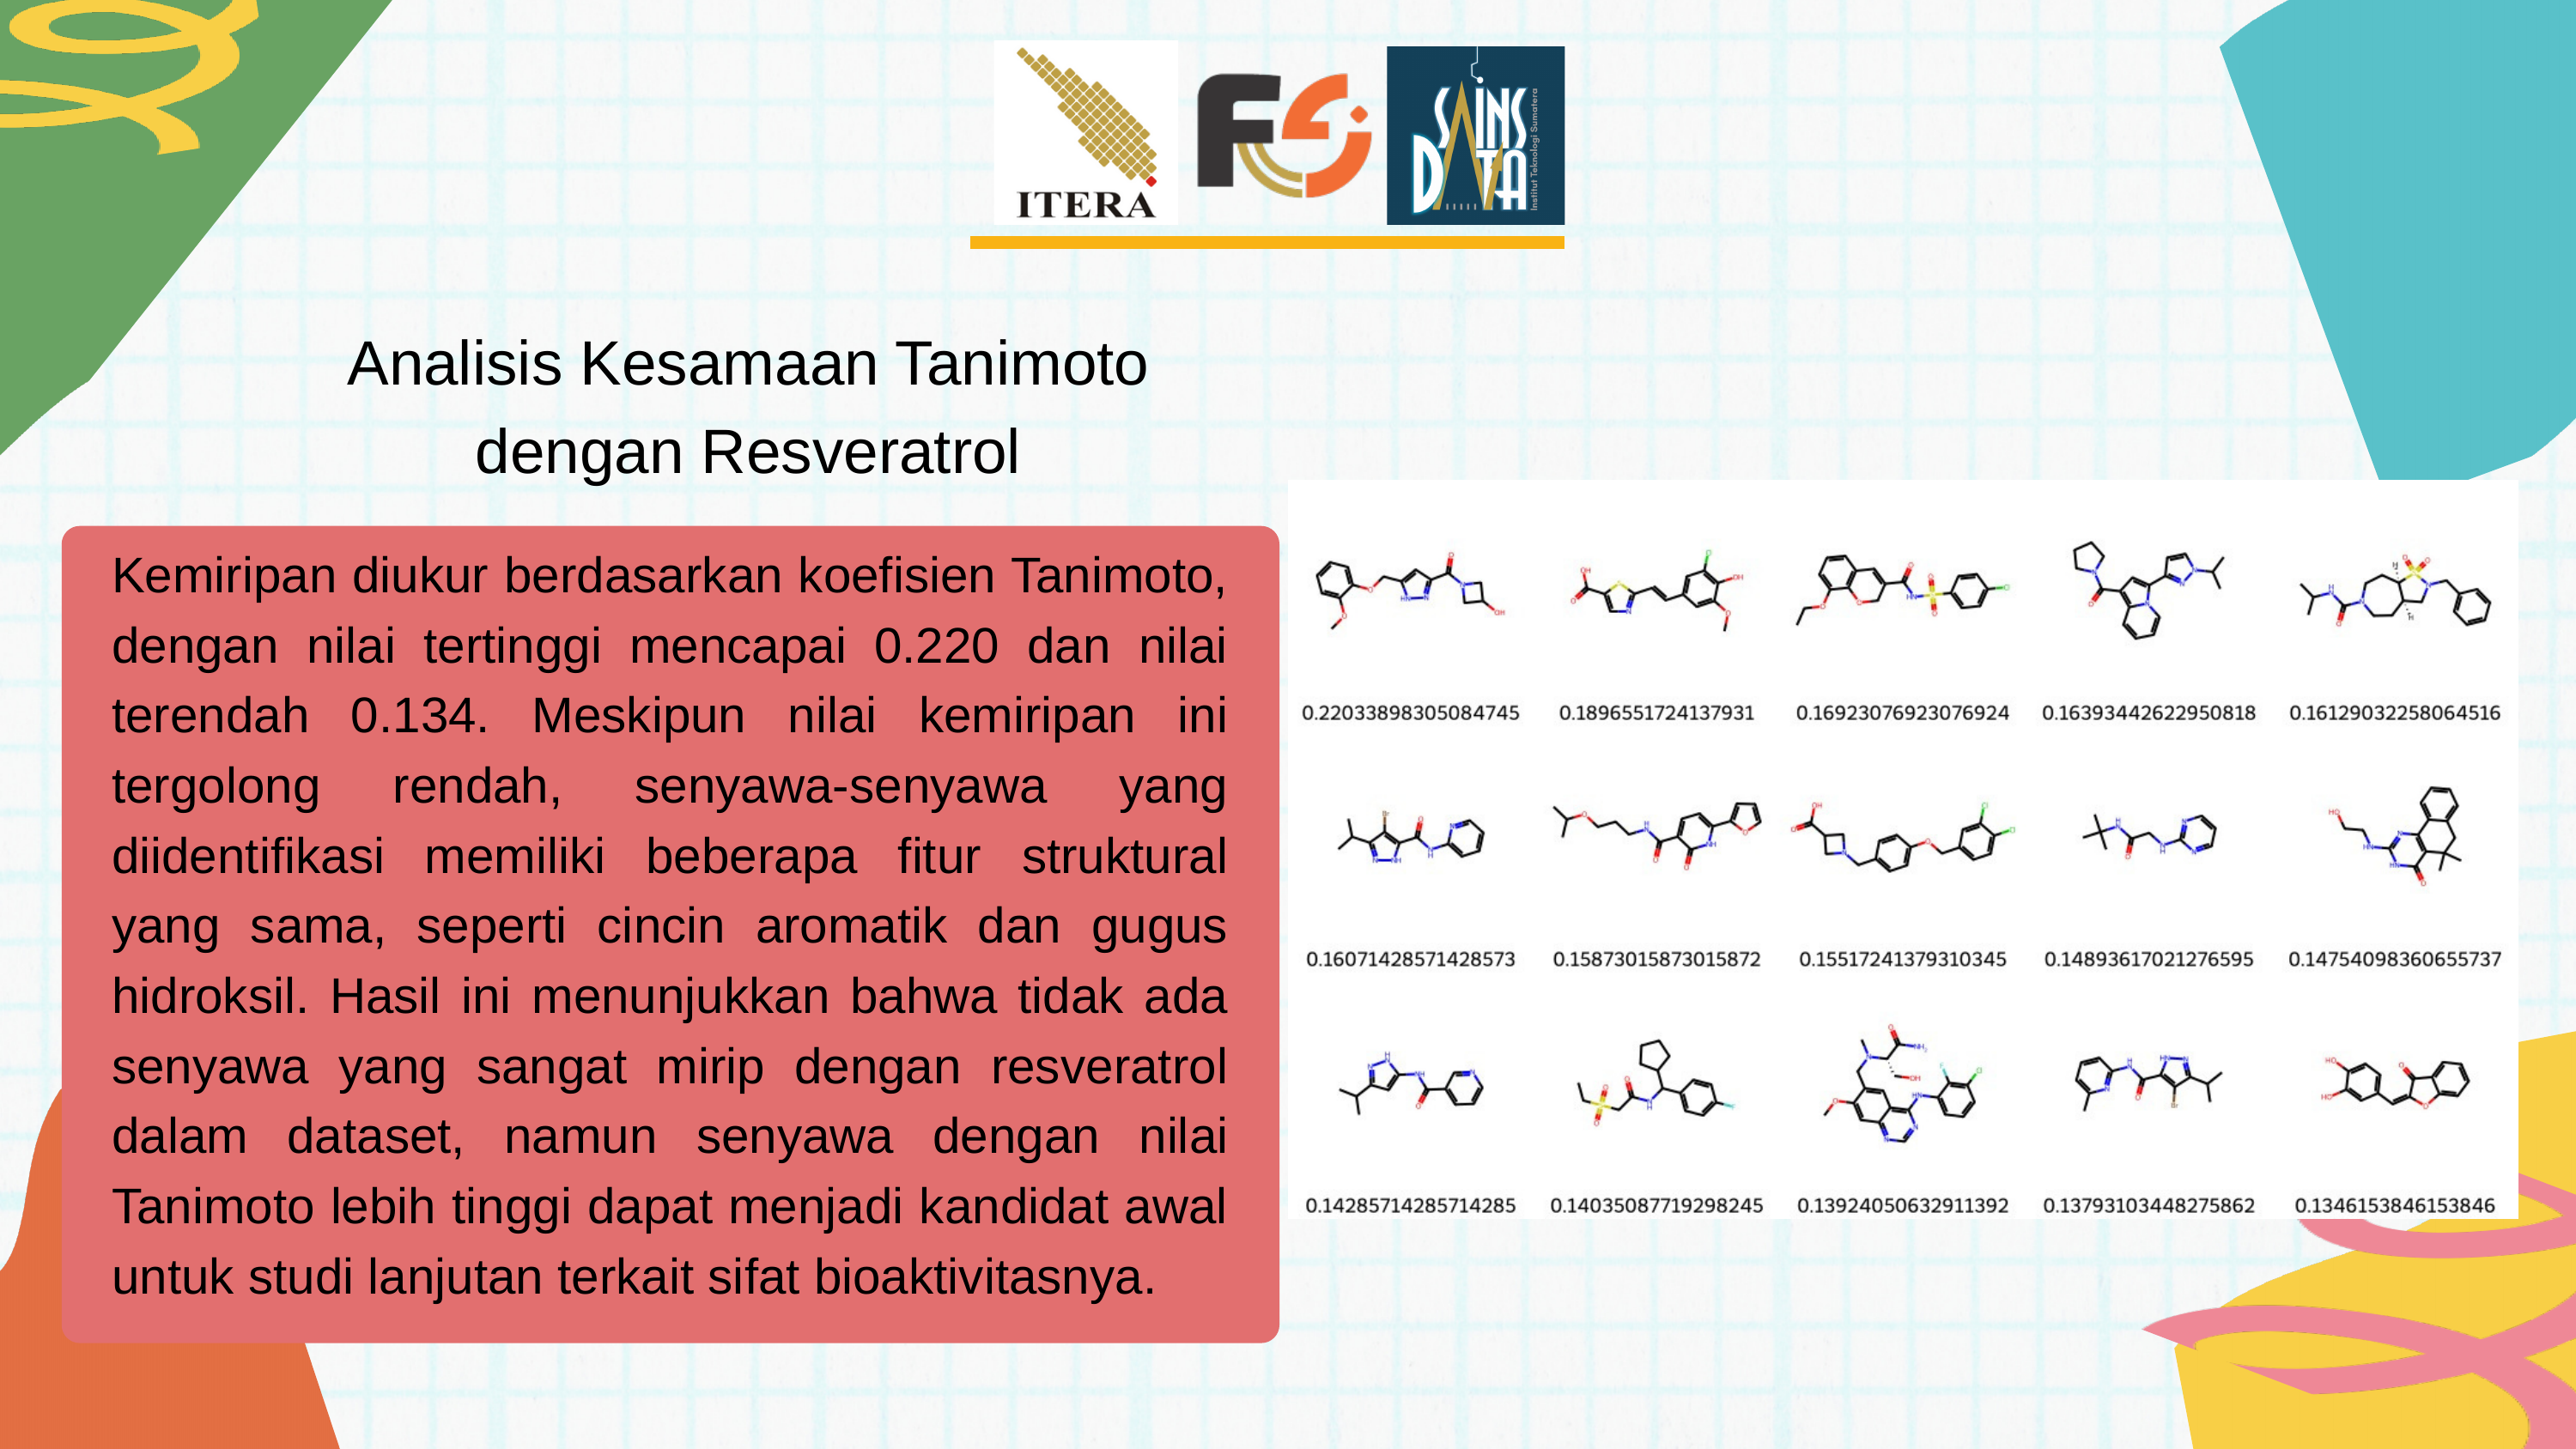

Analisis Kesamaan Tanimoto dengan Resveratrol

Kemiripan diukur berdasarkan koefisien Tanimoto, dengan nilai tertinggi mencapai 0.220 dan nilai terendah 0.134. Meskipun nilai kemiripan ini tergolong rendah, senyawa-senyawa yang diidentifikasi memiliki beberapa fitur struktural yang sama, seperti cincin aromatik dan gugus hidroksil. Hasil ini menunjukkan bahwa tidak ada senyawa yang sangat mirip dengan resveratrol dalam dataset, namun senyawa dengan nilai Tanimoto lebih tinggi dapat menjadi kandidat awal untuk studi lanjutan terkait sifat bioaktivitasnya.